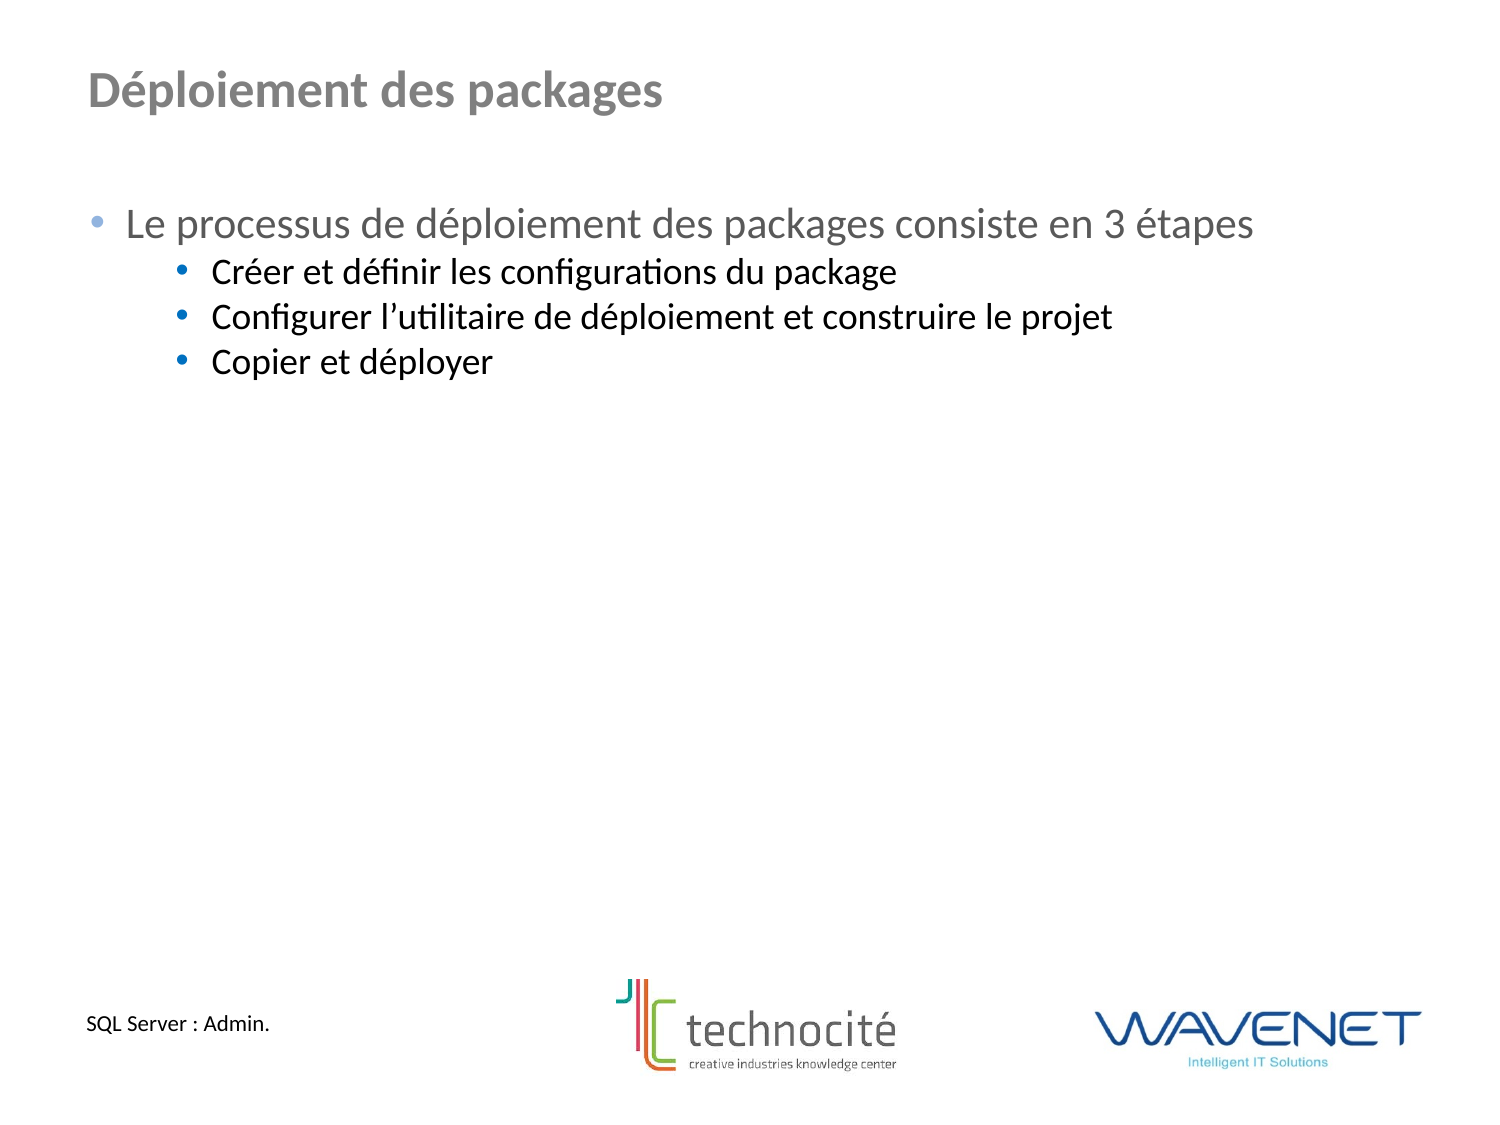

Déploiement des packages
Le processus de déploiement des packages consiste en 3 étapes
Créer et définir les configurations du package
Configurer l’utilitaire de déploiement et construire le projet
Copier et déployer
SQL Server : Admin.